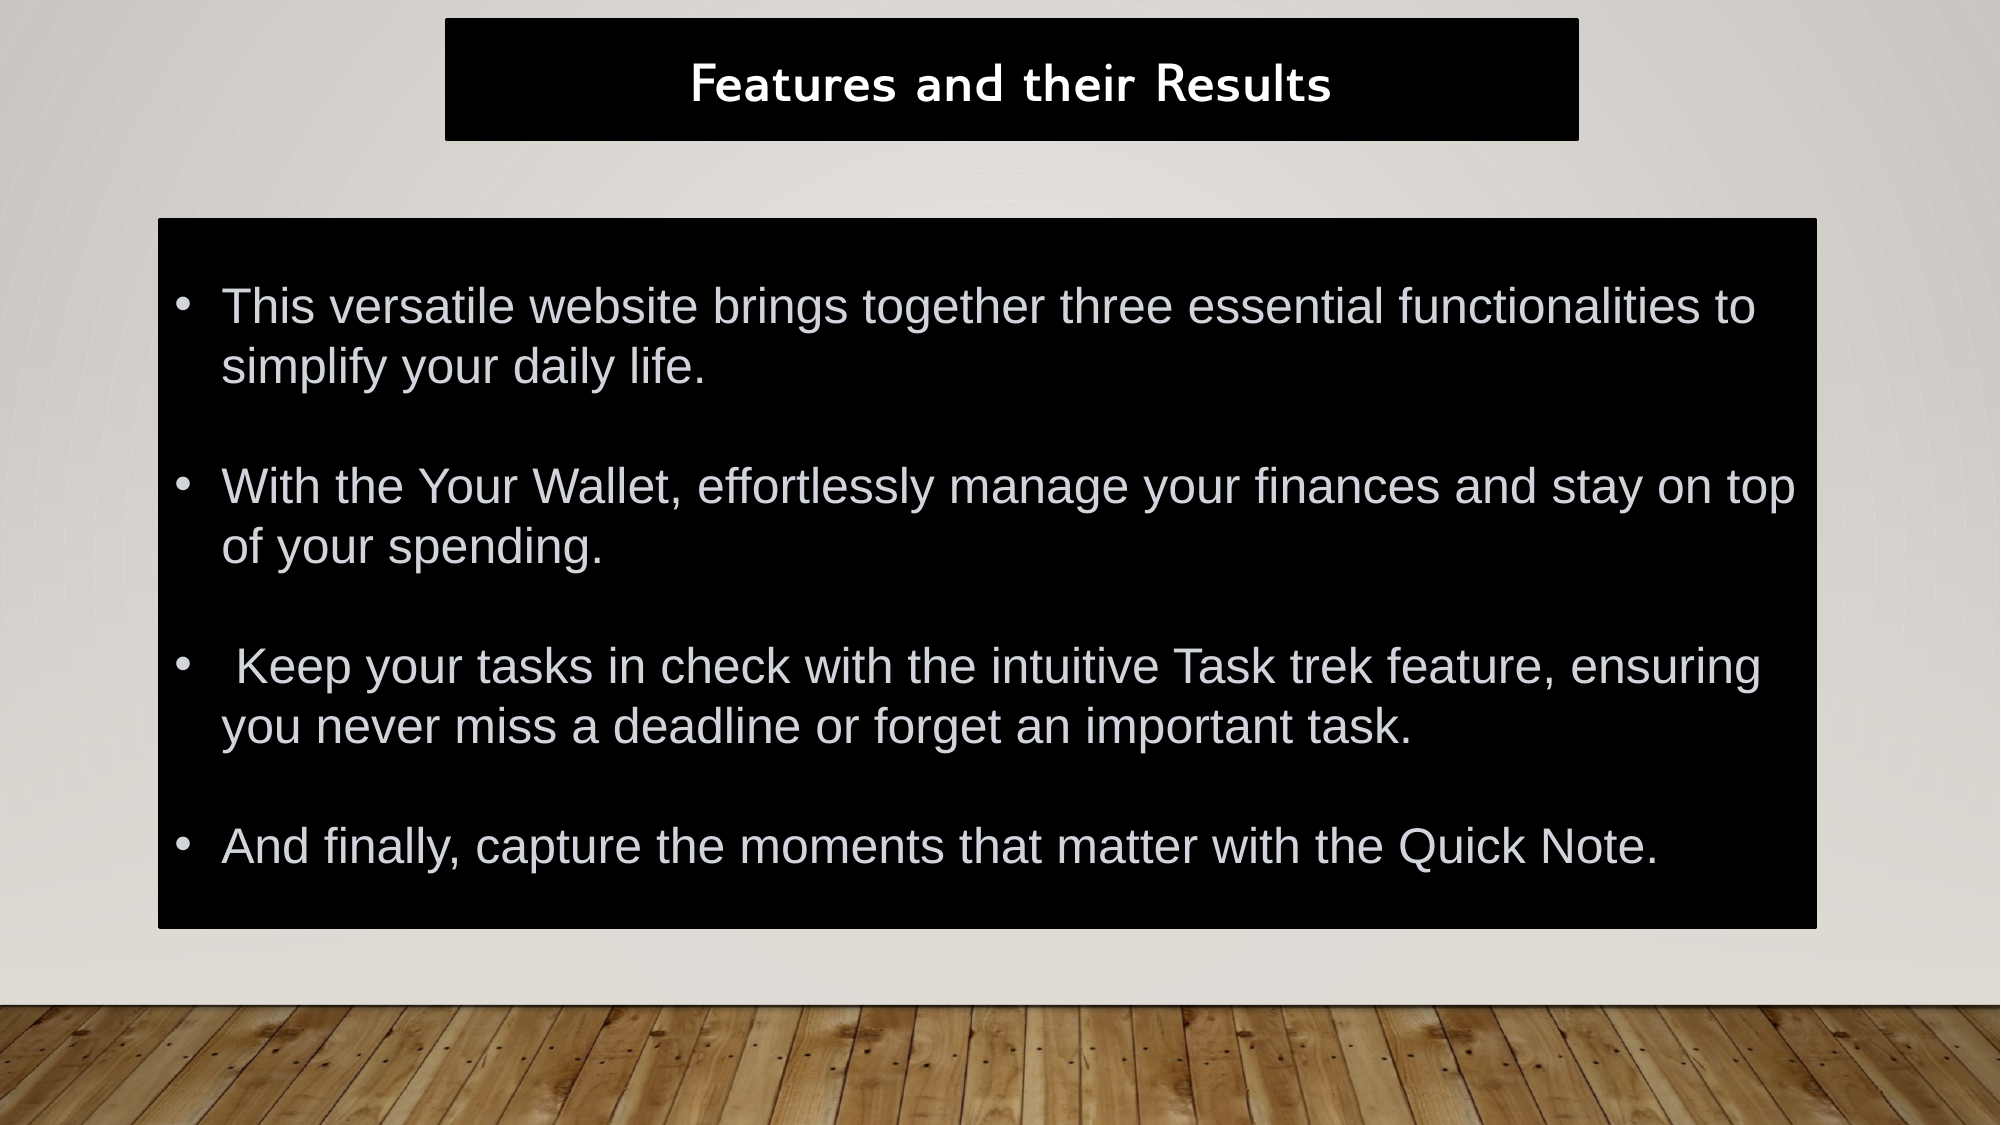

Features and their Results
This versatile website brings together three essential functionalities to simplify your daily life.

With the Your Wallet, effortlessly manage your finances and stay on top of your spending.

 Keep your tasks in check with the intuitive Task trek feature, ensuring you never miss a deadline or forget an important task.

And finally, capture the moments that matter with the Quick Note.